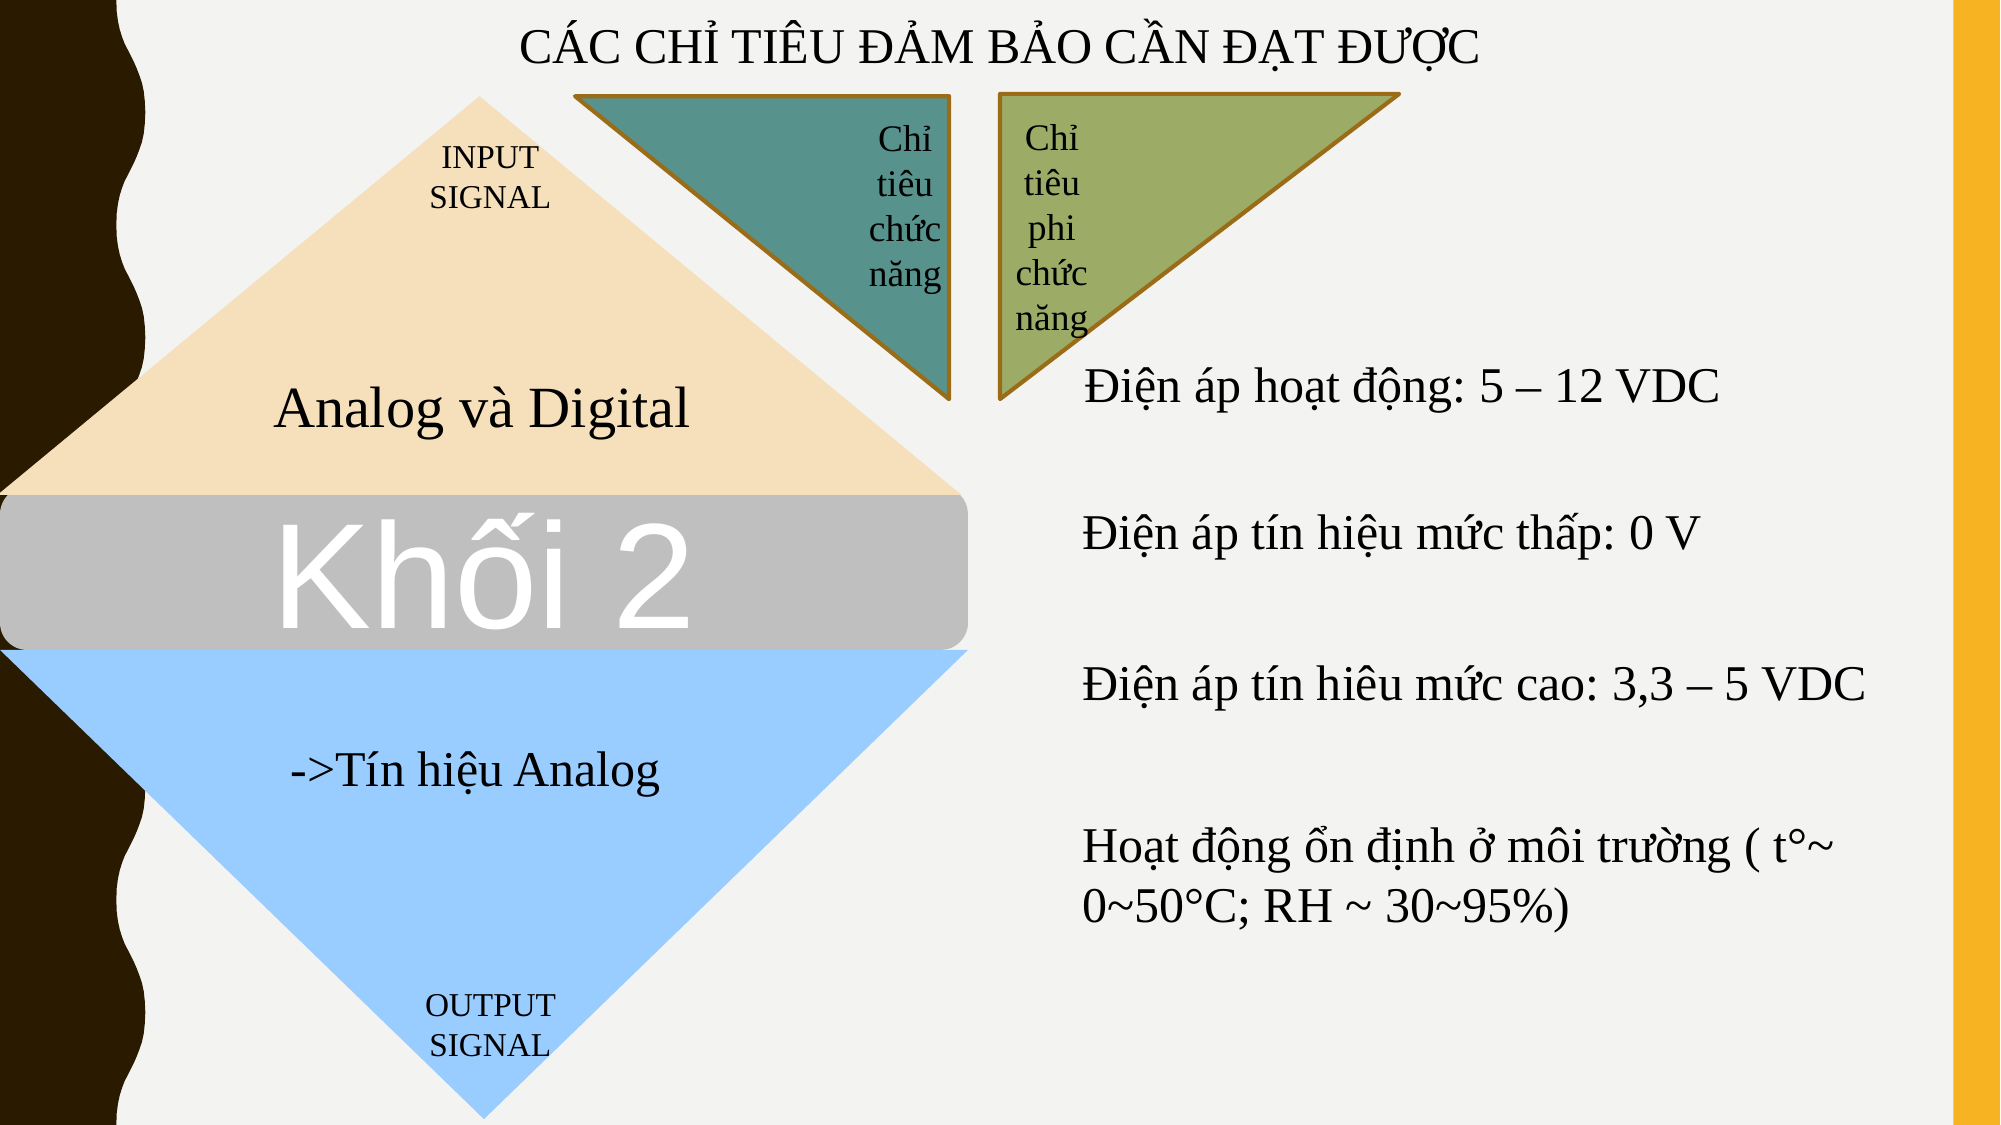

CÁC CHỈ TIÊU ĐẢM BẢO CẦN ĐẠT ĐƯỢC

INPUT
SIGNAL
Chỉ tiêu chức năng
Chỉ tiêu phi chức năng
Điện áp hoạt động: 5 – 12 VDC
Analog và Digital

Khối 2
Điện áp tín hiệu mức thấp: 0 V
Điện áp tín hiêu mức cao: 3,3 – 5 VDC

->Tín hiệu Analog
Hoạt động ổn định ở môi trường ( t°~ 0~50°C; RH ~ 30~95%)
OUTPUT SIGNAL